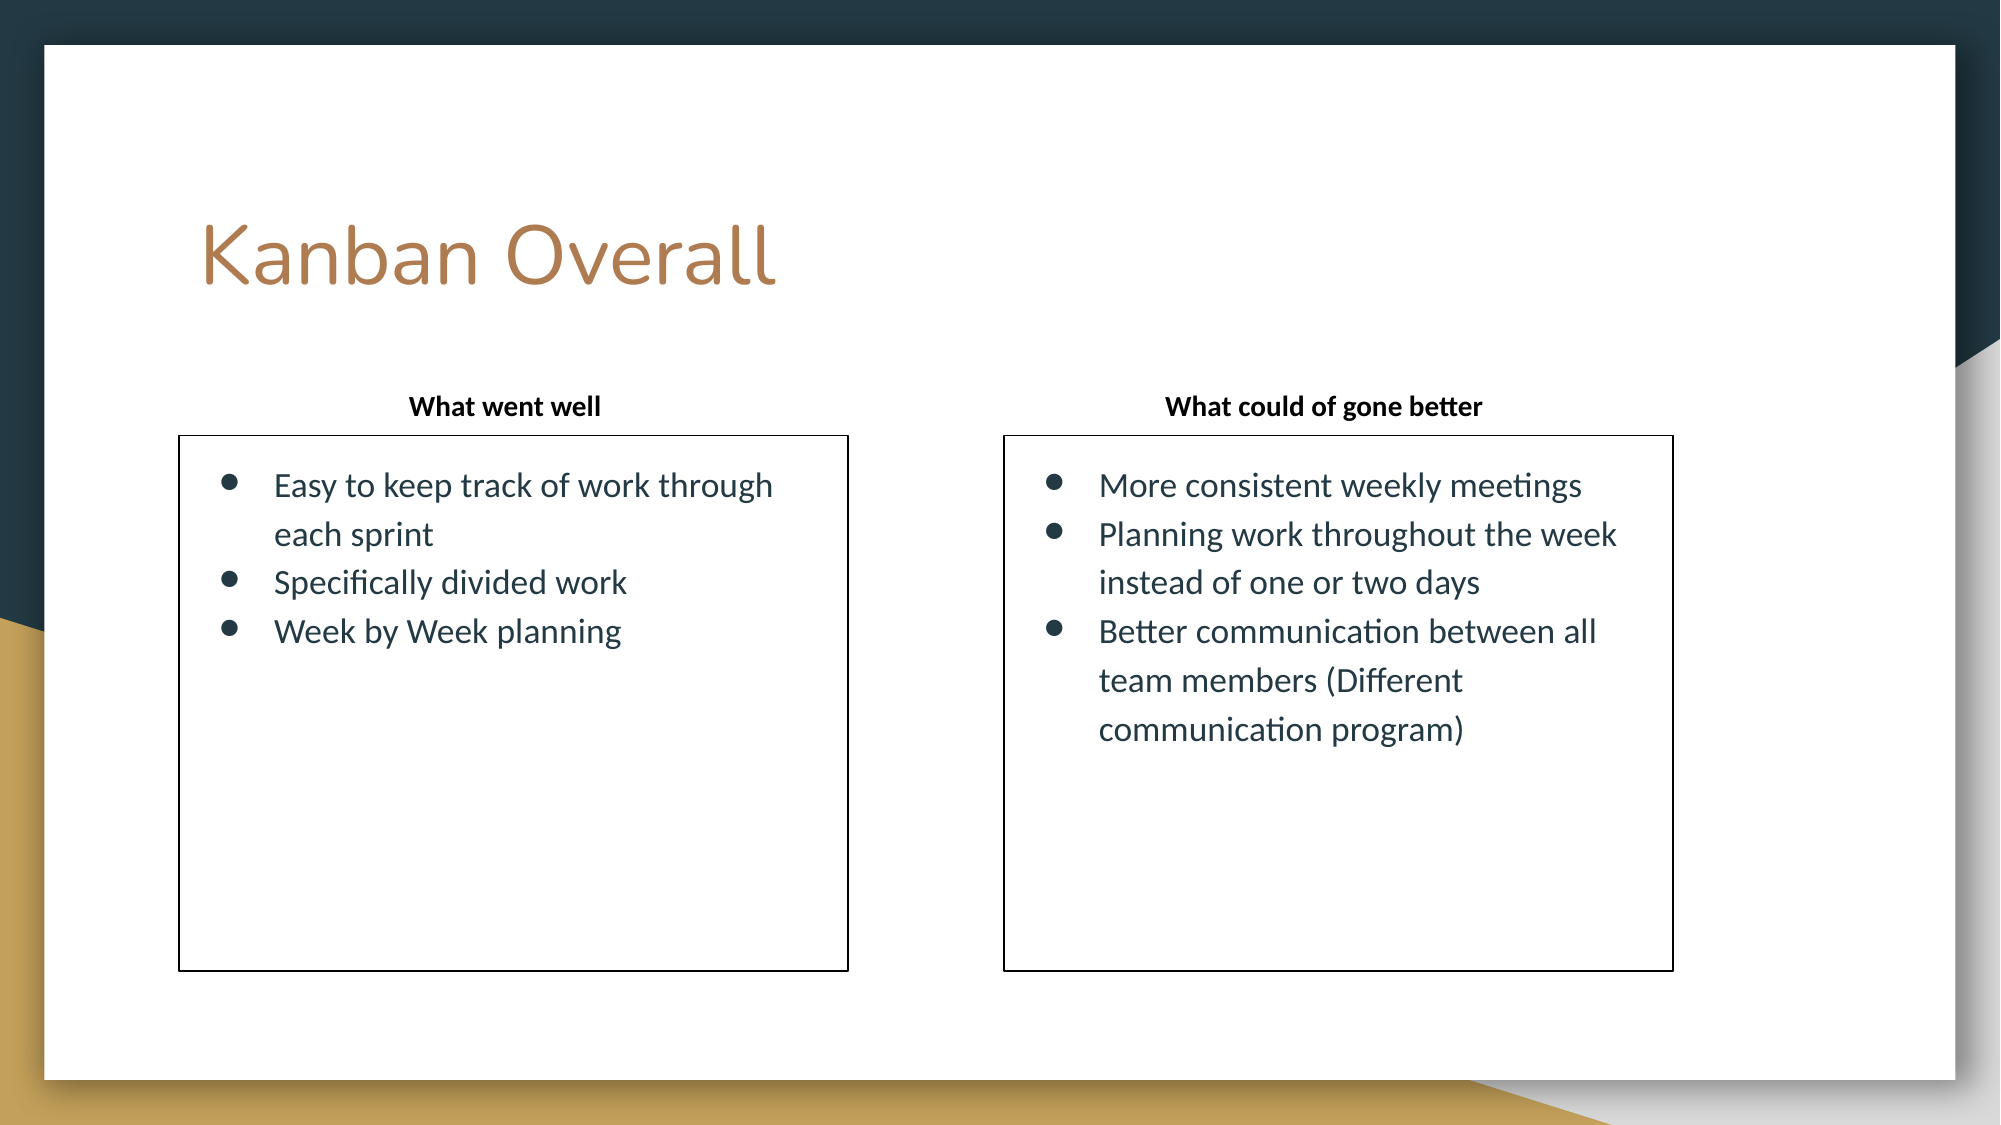

# Kanban Overall
What went well
What could of gone better
Easy to keep track of work through each sprint
Specifically divided work
Week by Week planning
More consistent weekly meetings
Planning work throughout the week instead of one or two days
Better communication between all team members (Different communication program)